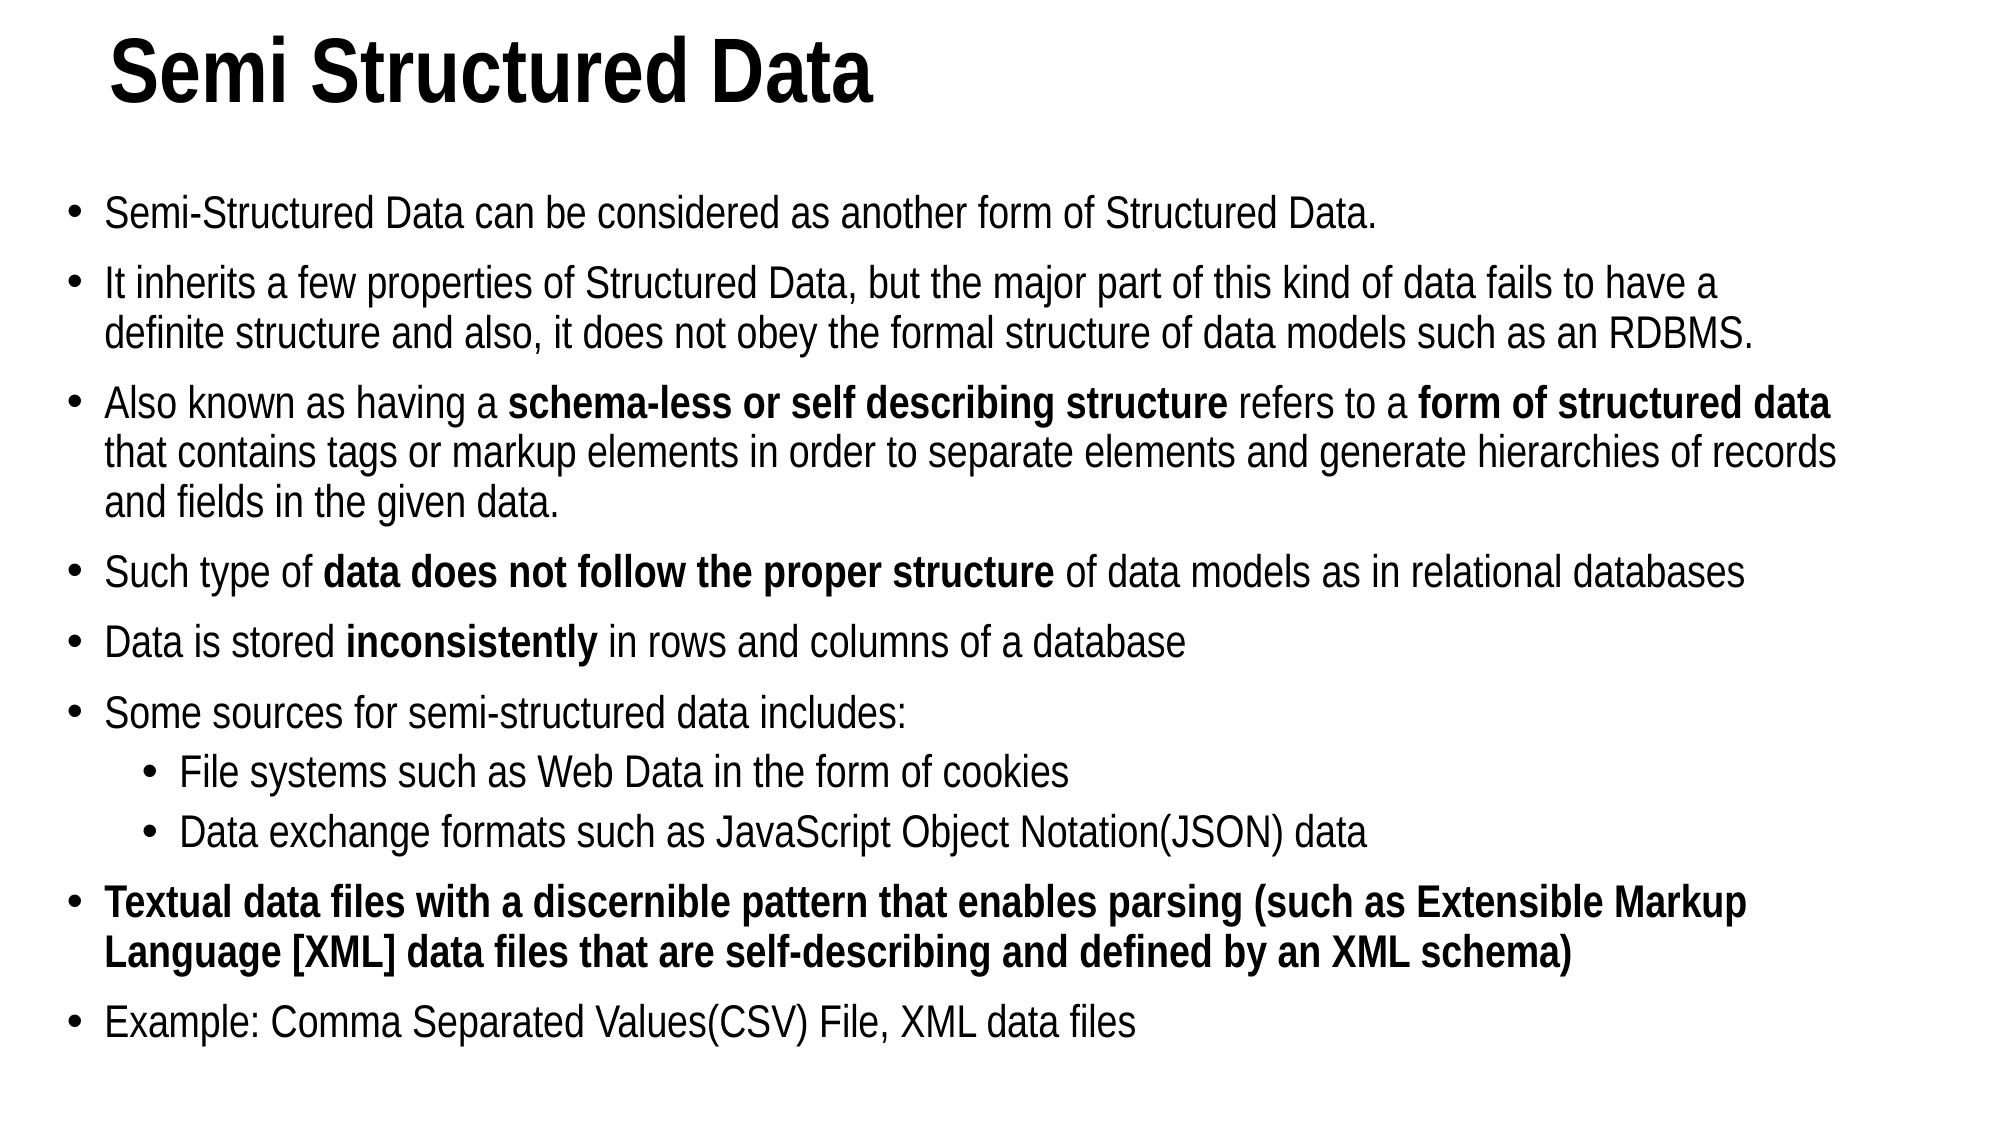

# Semi Structured Data
Semi-Structured Data can be considered as another form of Structured Data.
It inherits a few properties of Structured Data, but the major part of this kind of data fails to have a definite structure and also, it does not obey the formal structure of data models such as an RDBMS.
Also known as having a schema-less or self describing structure refers to a form of structured data that contains tags or markup elements in order to separate elements and generate hierarchies of records and fields in the given data.
Such type of data does not follow the proper structure of data models as in relational databases
Data is stored inconsistently in rows and columns of a database
Some sources for semi-structured data includes:
File systems such as Web Data in the form of cookies
Data exchange formats such as JavaScript Object Notation(JSON) data
Textual data files with a discernible pattern that enables parsing (such as Extensible Markup Language [XML] data files that are self-describing and defined by an XML schema)
Example: Comma Separated Values(CSV) File, XML data files